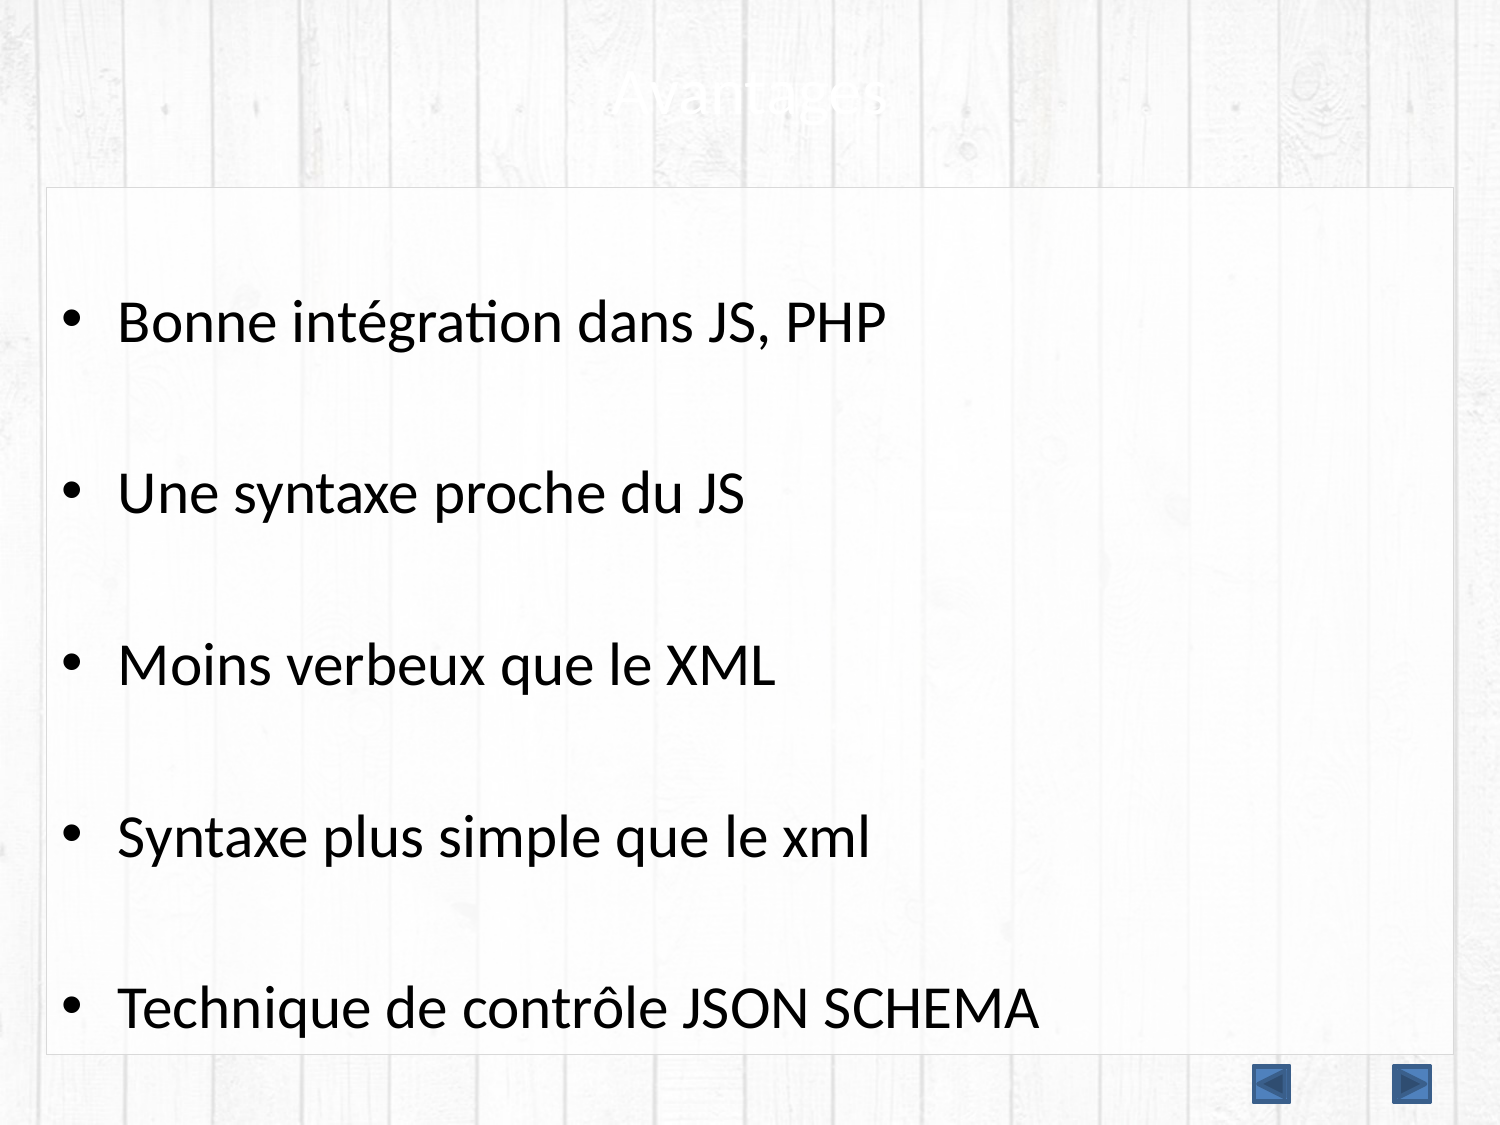

# Avantages

Bonne intégration dans JS, PHP

Une syntaxe proche du JS

Moins verbeux que le XML

Syntaxe plus simple que le xml

Technique de contrôle JSON SCHEMA